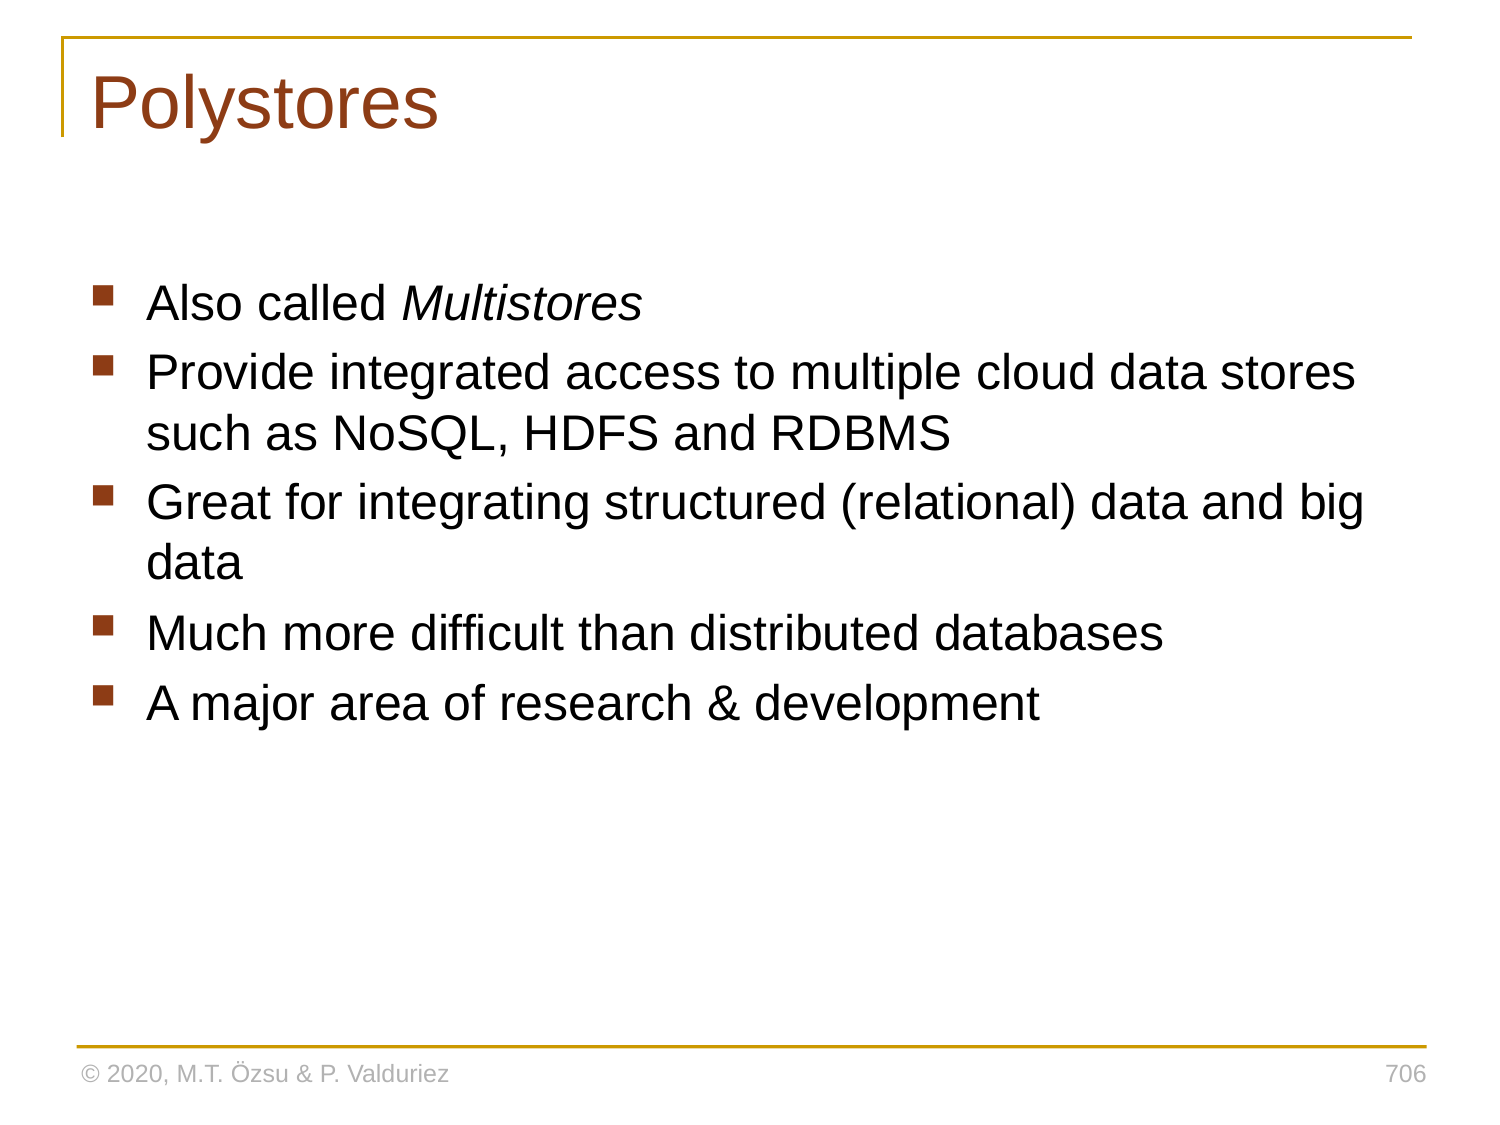

# Polystores
Also called Multistores
Provide integrated access to multiple cloud data stores such as NoSQL, HDFS and RDBMS
Great for integrating structured (relational) data and big data
Much more difficult than distributed databases
A major area of research & development
© 2020, M.T. Özsu & P. Valduriez
706